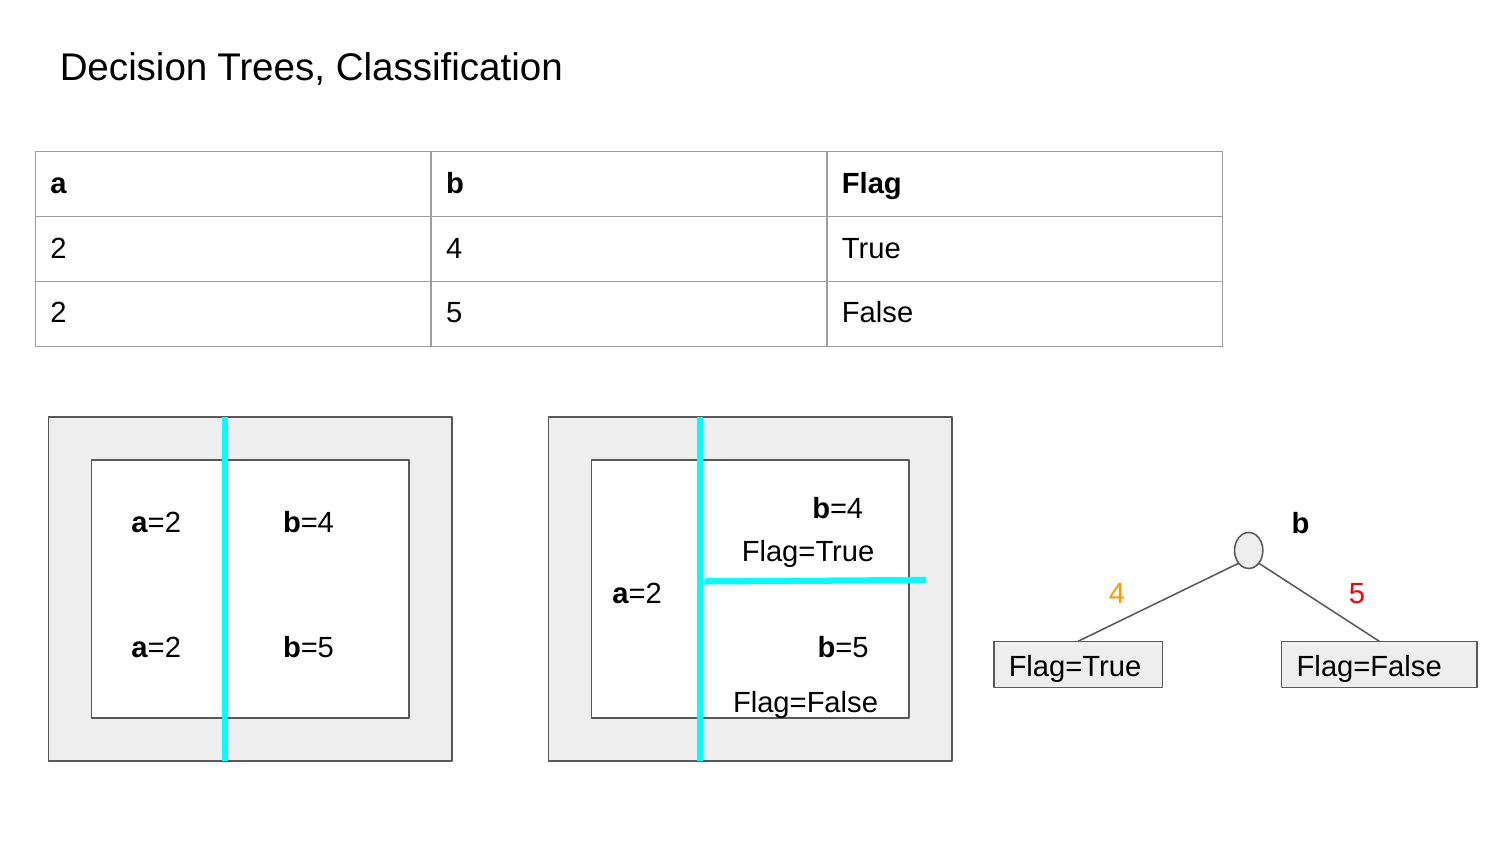

# Decision Trees, Classification
| a | b | Flag |
| --- | --- | --- |
| 2 | 4 | True |
| 2 | 5 | False |

b=4
a=2
b=4
b
Flag=True

a=2
4
5
a=2
b=5
b=5
Flag=True
Flag=False
Flag=False